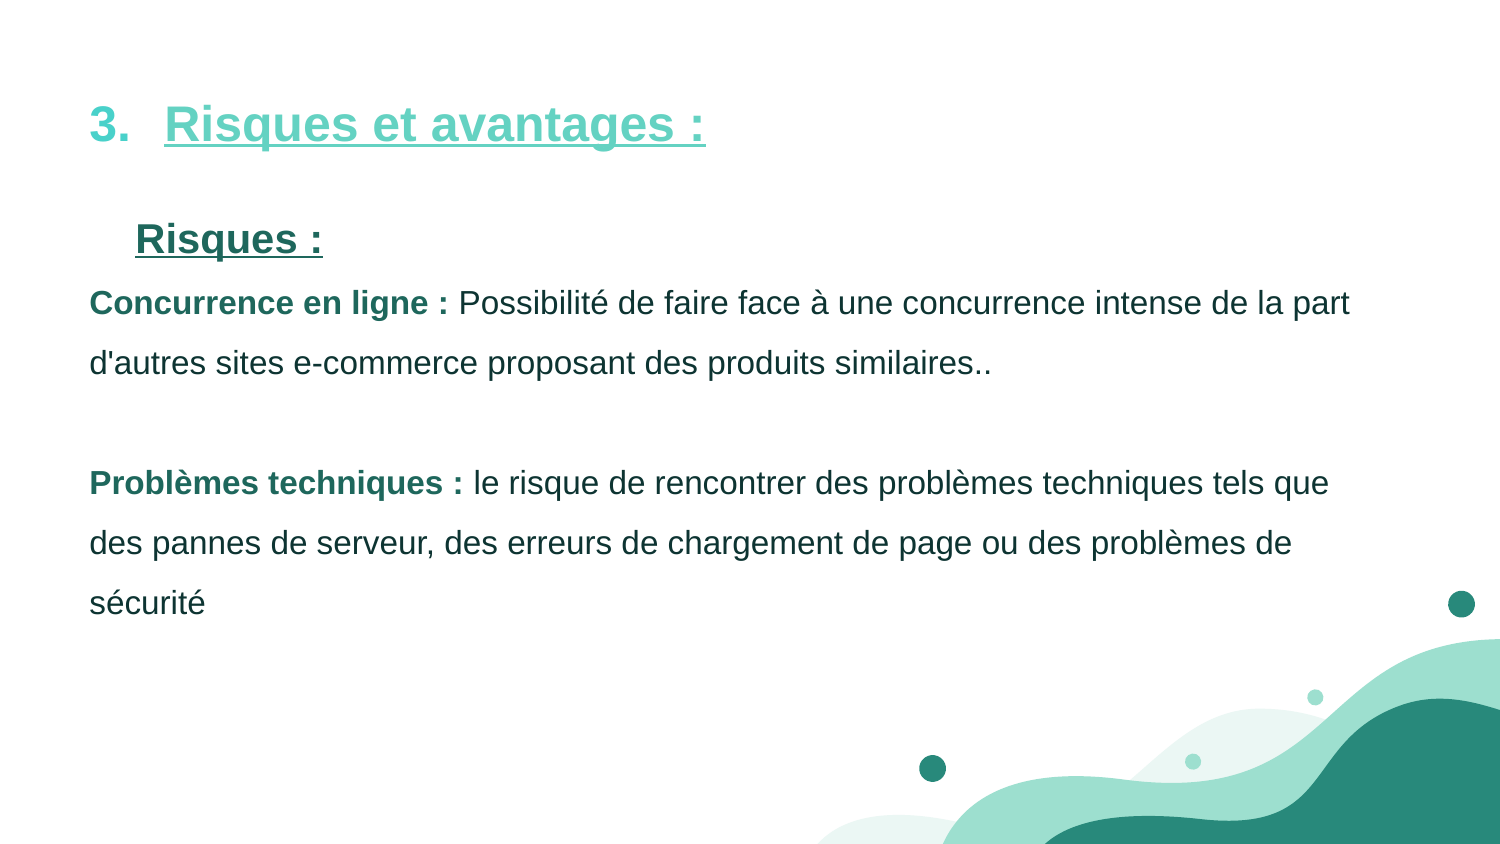

Risques et avantages :

    Risques :
Concurrence en ligne : Possibilité de faire face à une concurrence intense de la part d'autres sites e-commerce proposant des produits similaires..

Problèmes techniques : le risque de rencontrer des problèmes techniques tels que des pannes de serveur, des erreurs de chargement de page ou des problèmes de sécurité